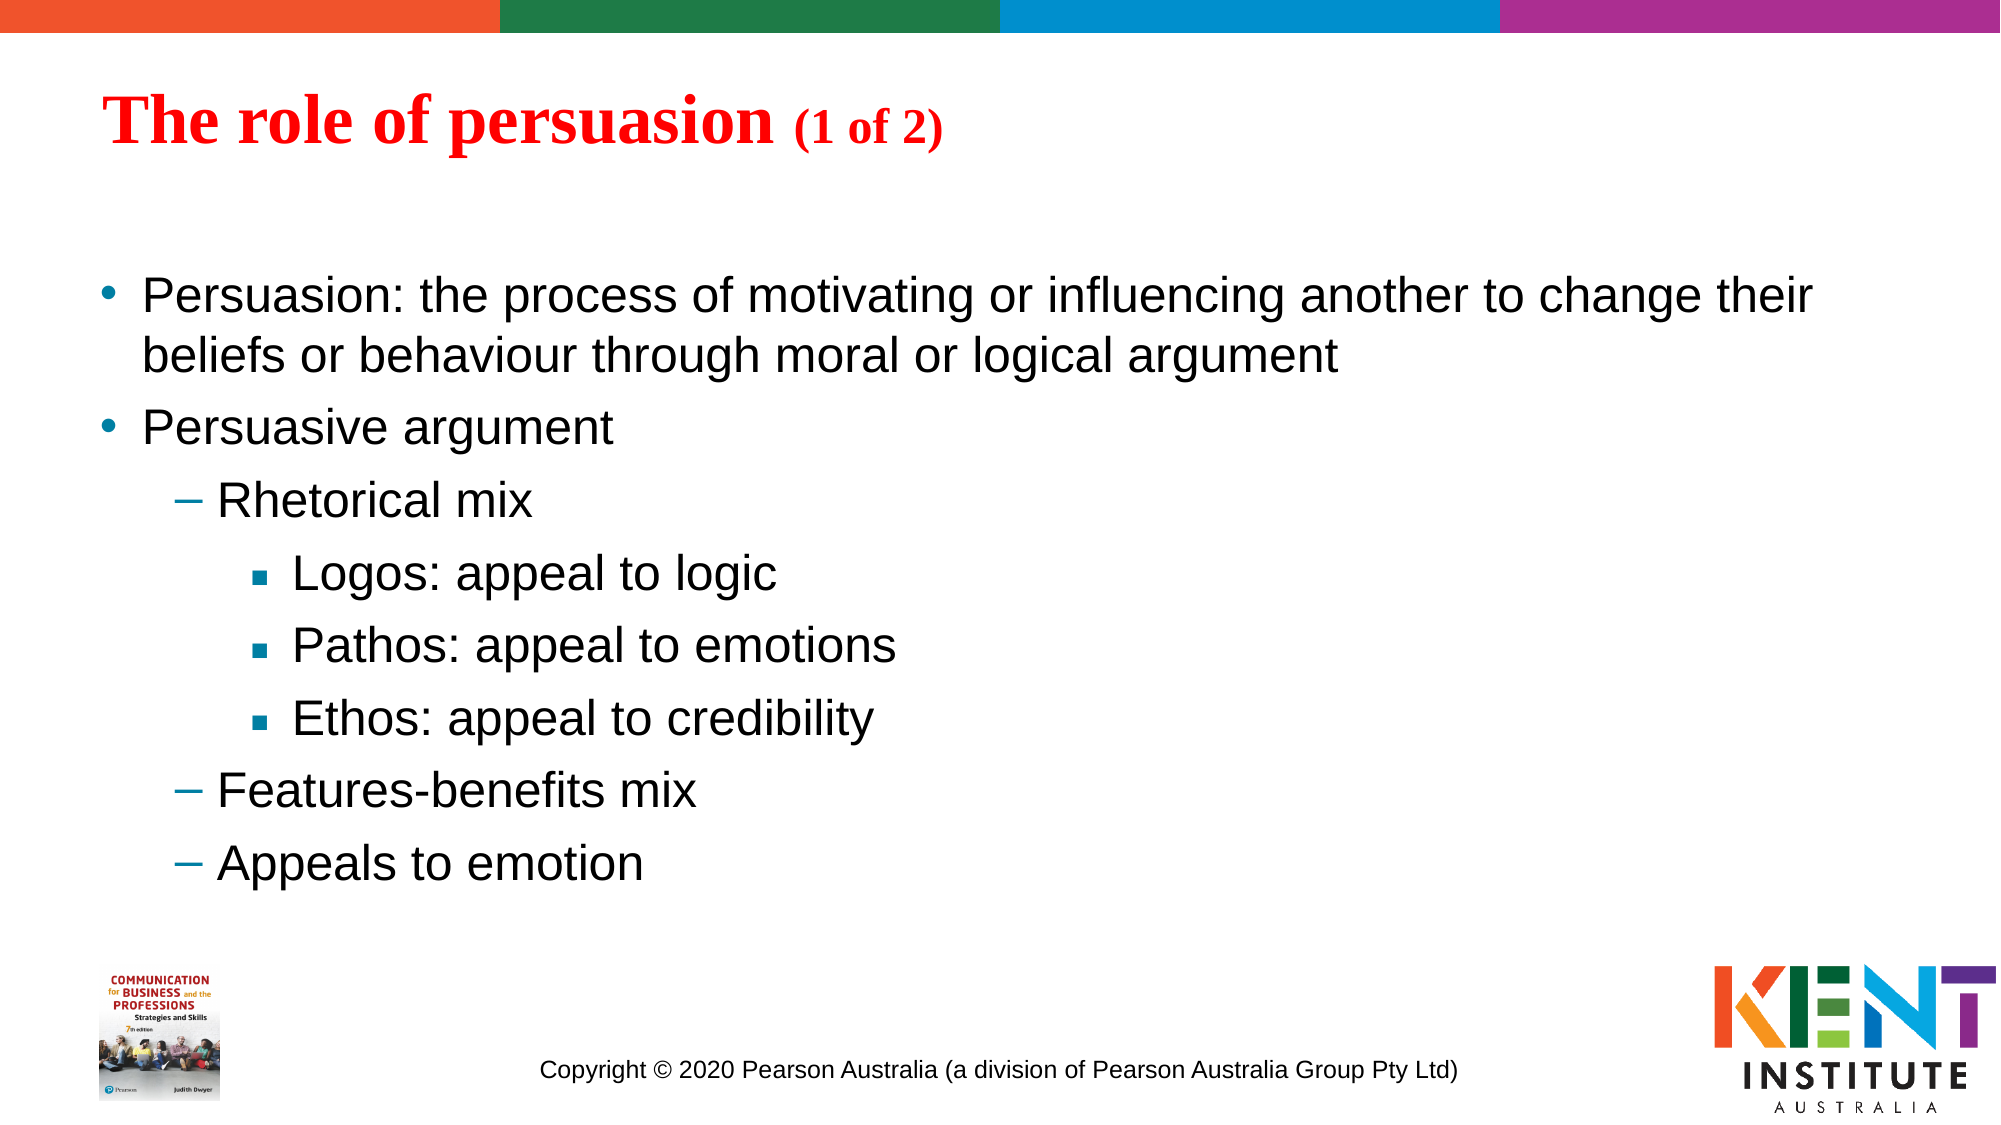

# The role of persuasion (1 of 2)
Persuasion: the process of motivating or influencing another to change their beliefs or behaviour through moral or logical argument
Persuasive argument
Rhetorical mix
Logos: appeal to logic
Pathos: appeal to emotions
Ethos: appeal to credibility
Features-benefits mix
Appeals to emotion